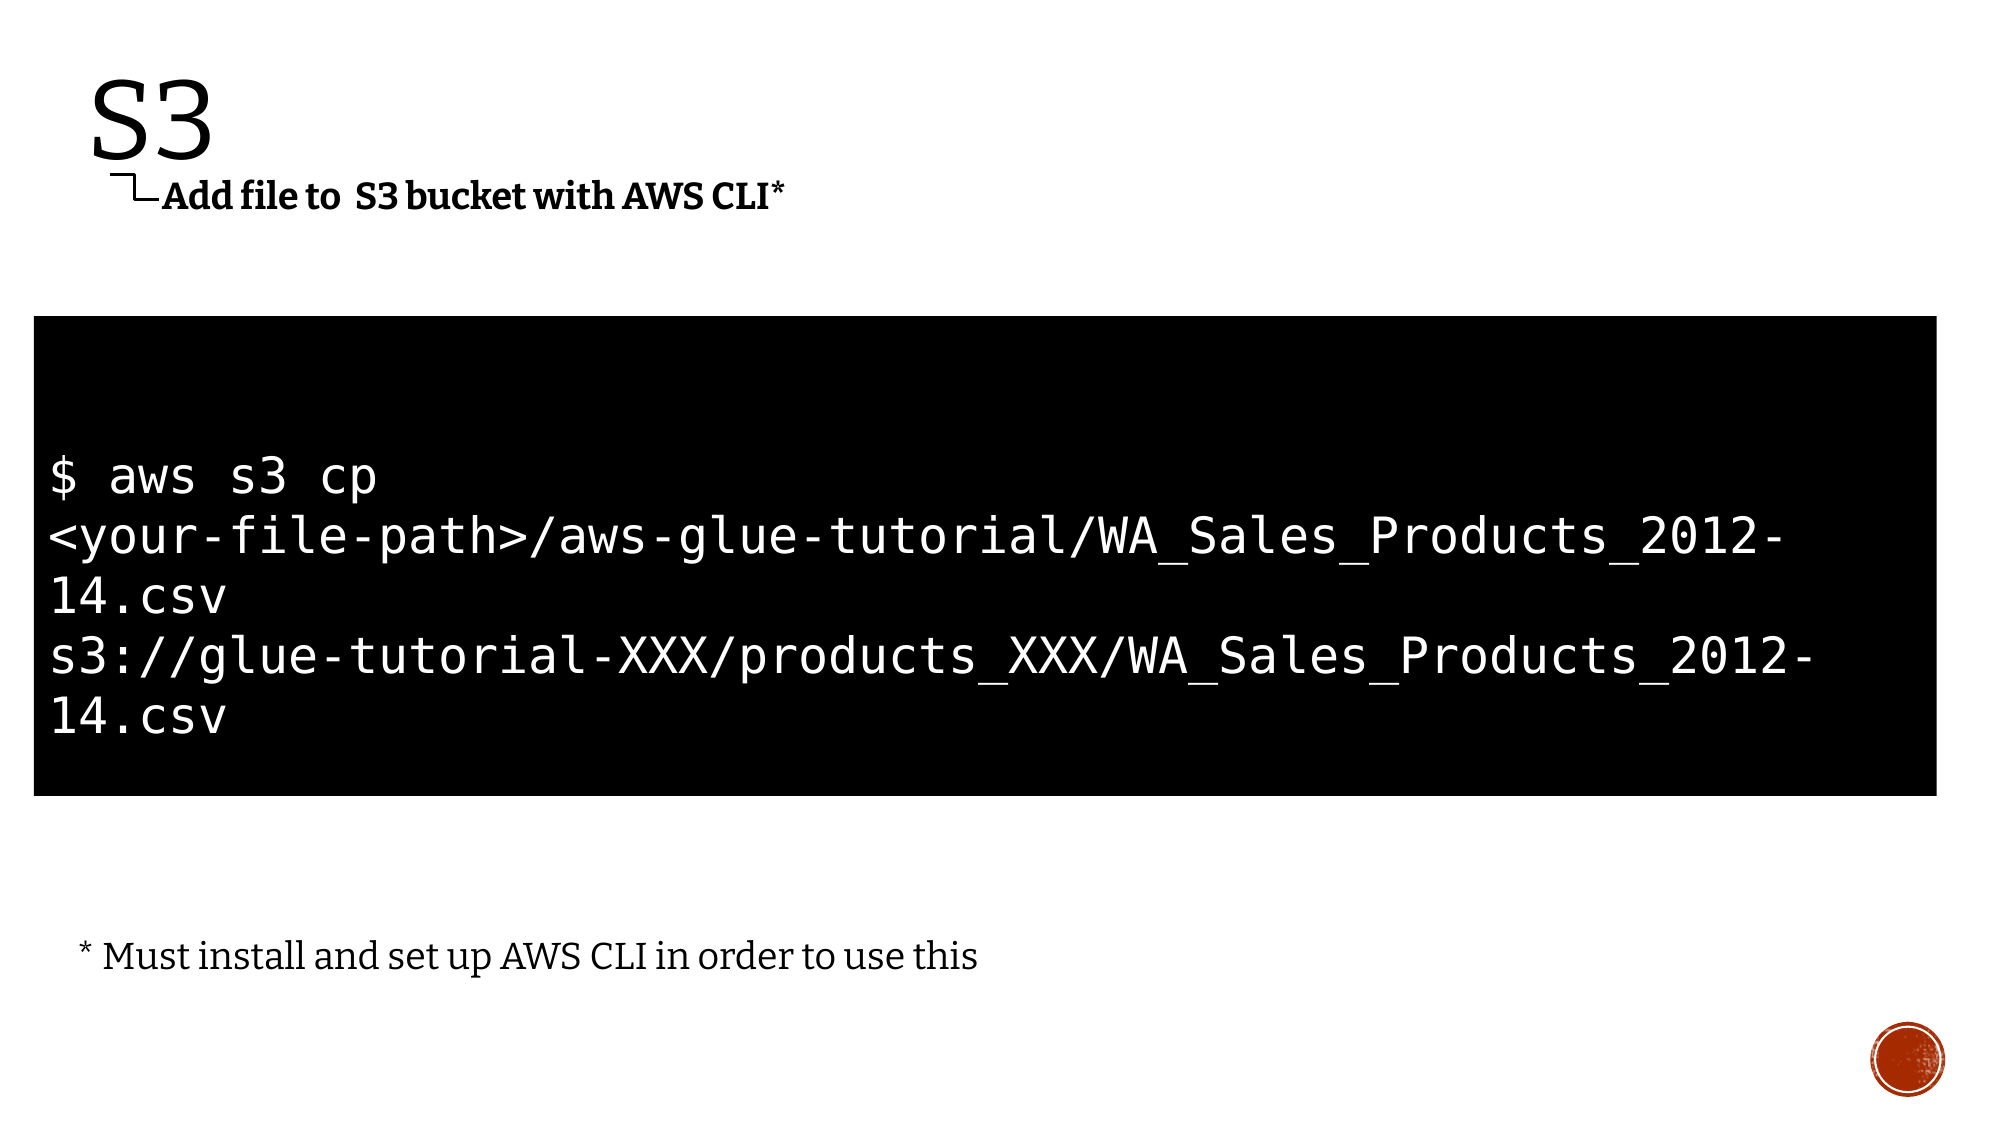

S3
Add file to  S3 bucket with AWS CLI*

$ aws s3 cp <your-file-path>/aws-glue-tutorial/WA_Sales_Products_2012-14.csv s3://glue-tutorial-XXX/products_XXX/WA_Sales_Products_2012-14.csv

* Must install and set up AWS CLI in order to use this